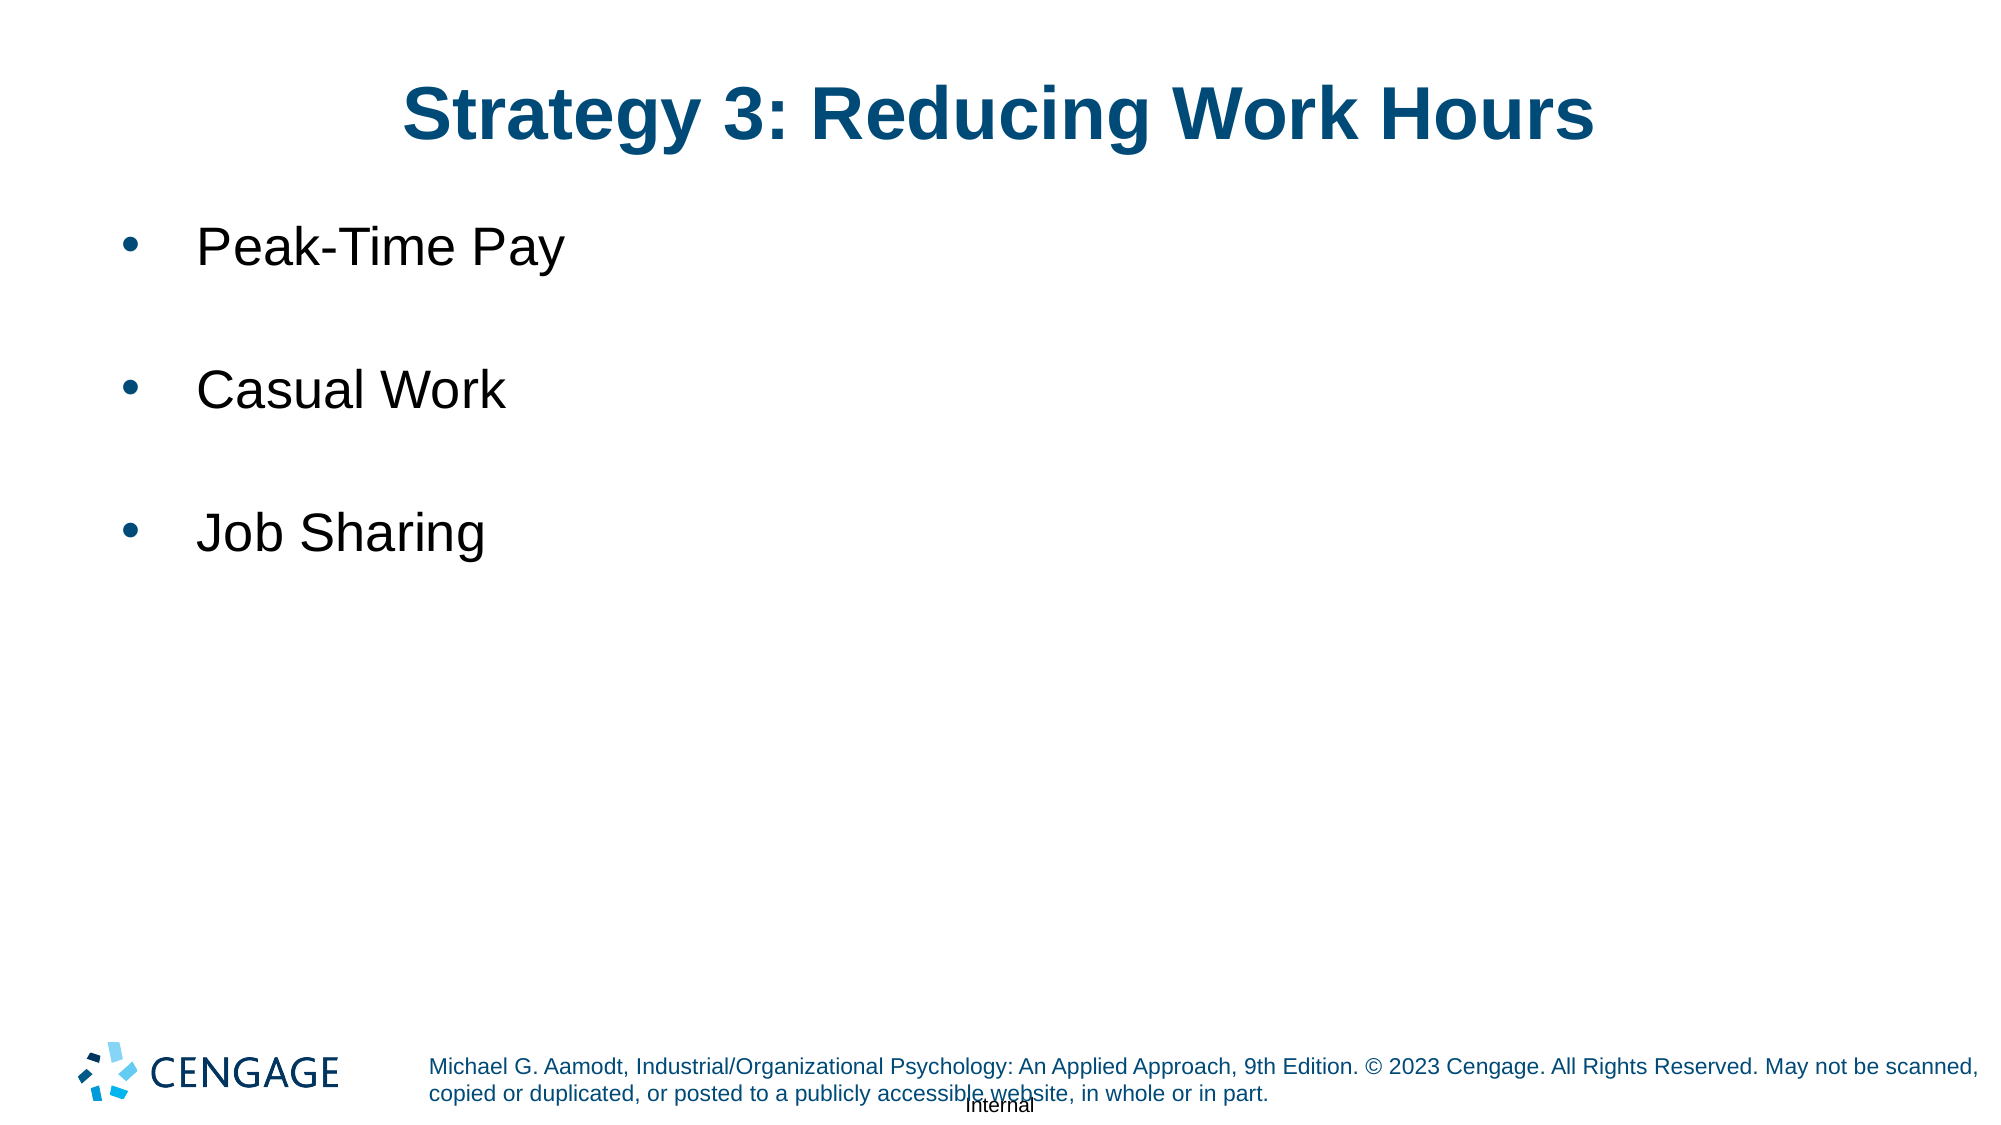

# Strategy 3: Reducing Work Hours
Peak-Time Pay
Casual Work
Job Sharing